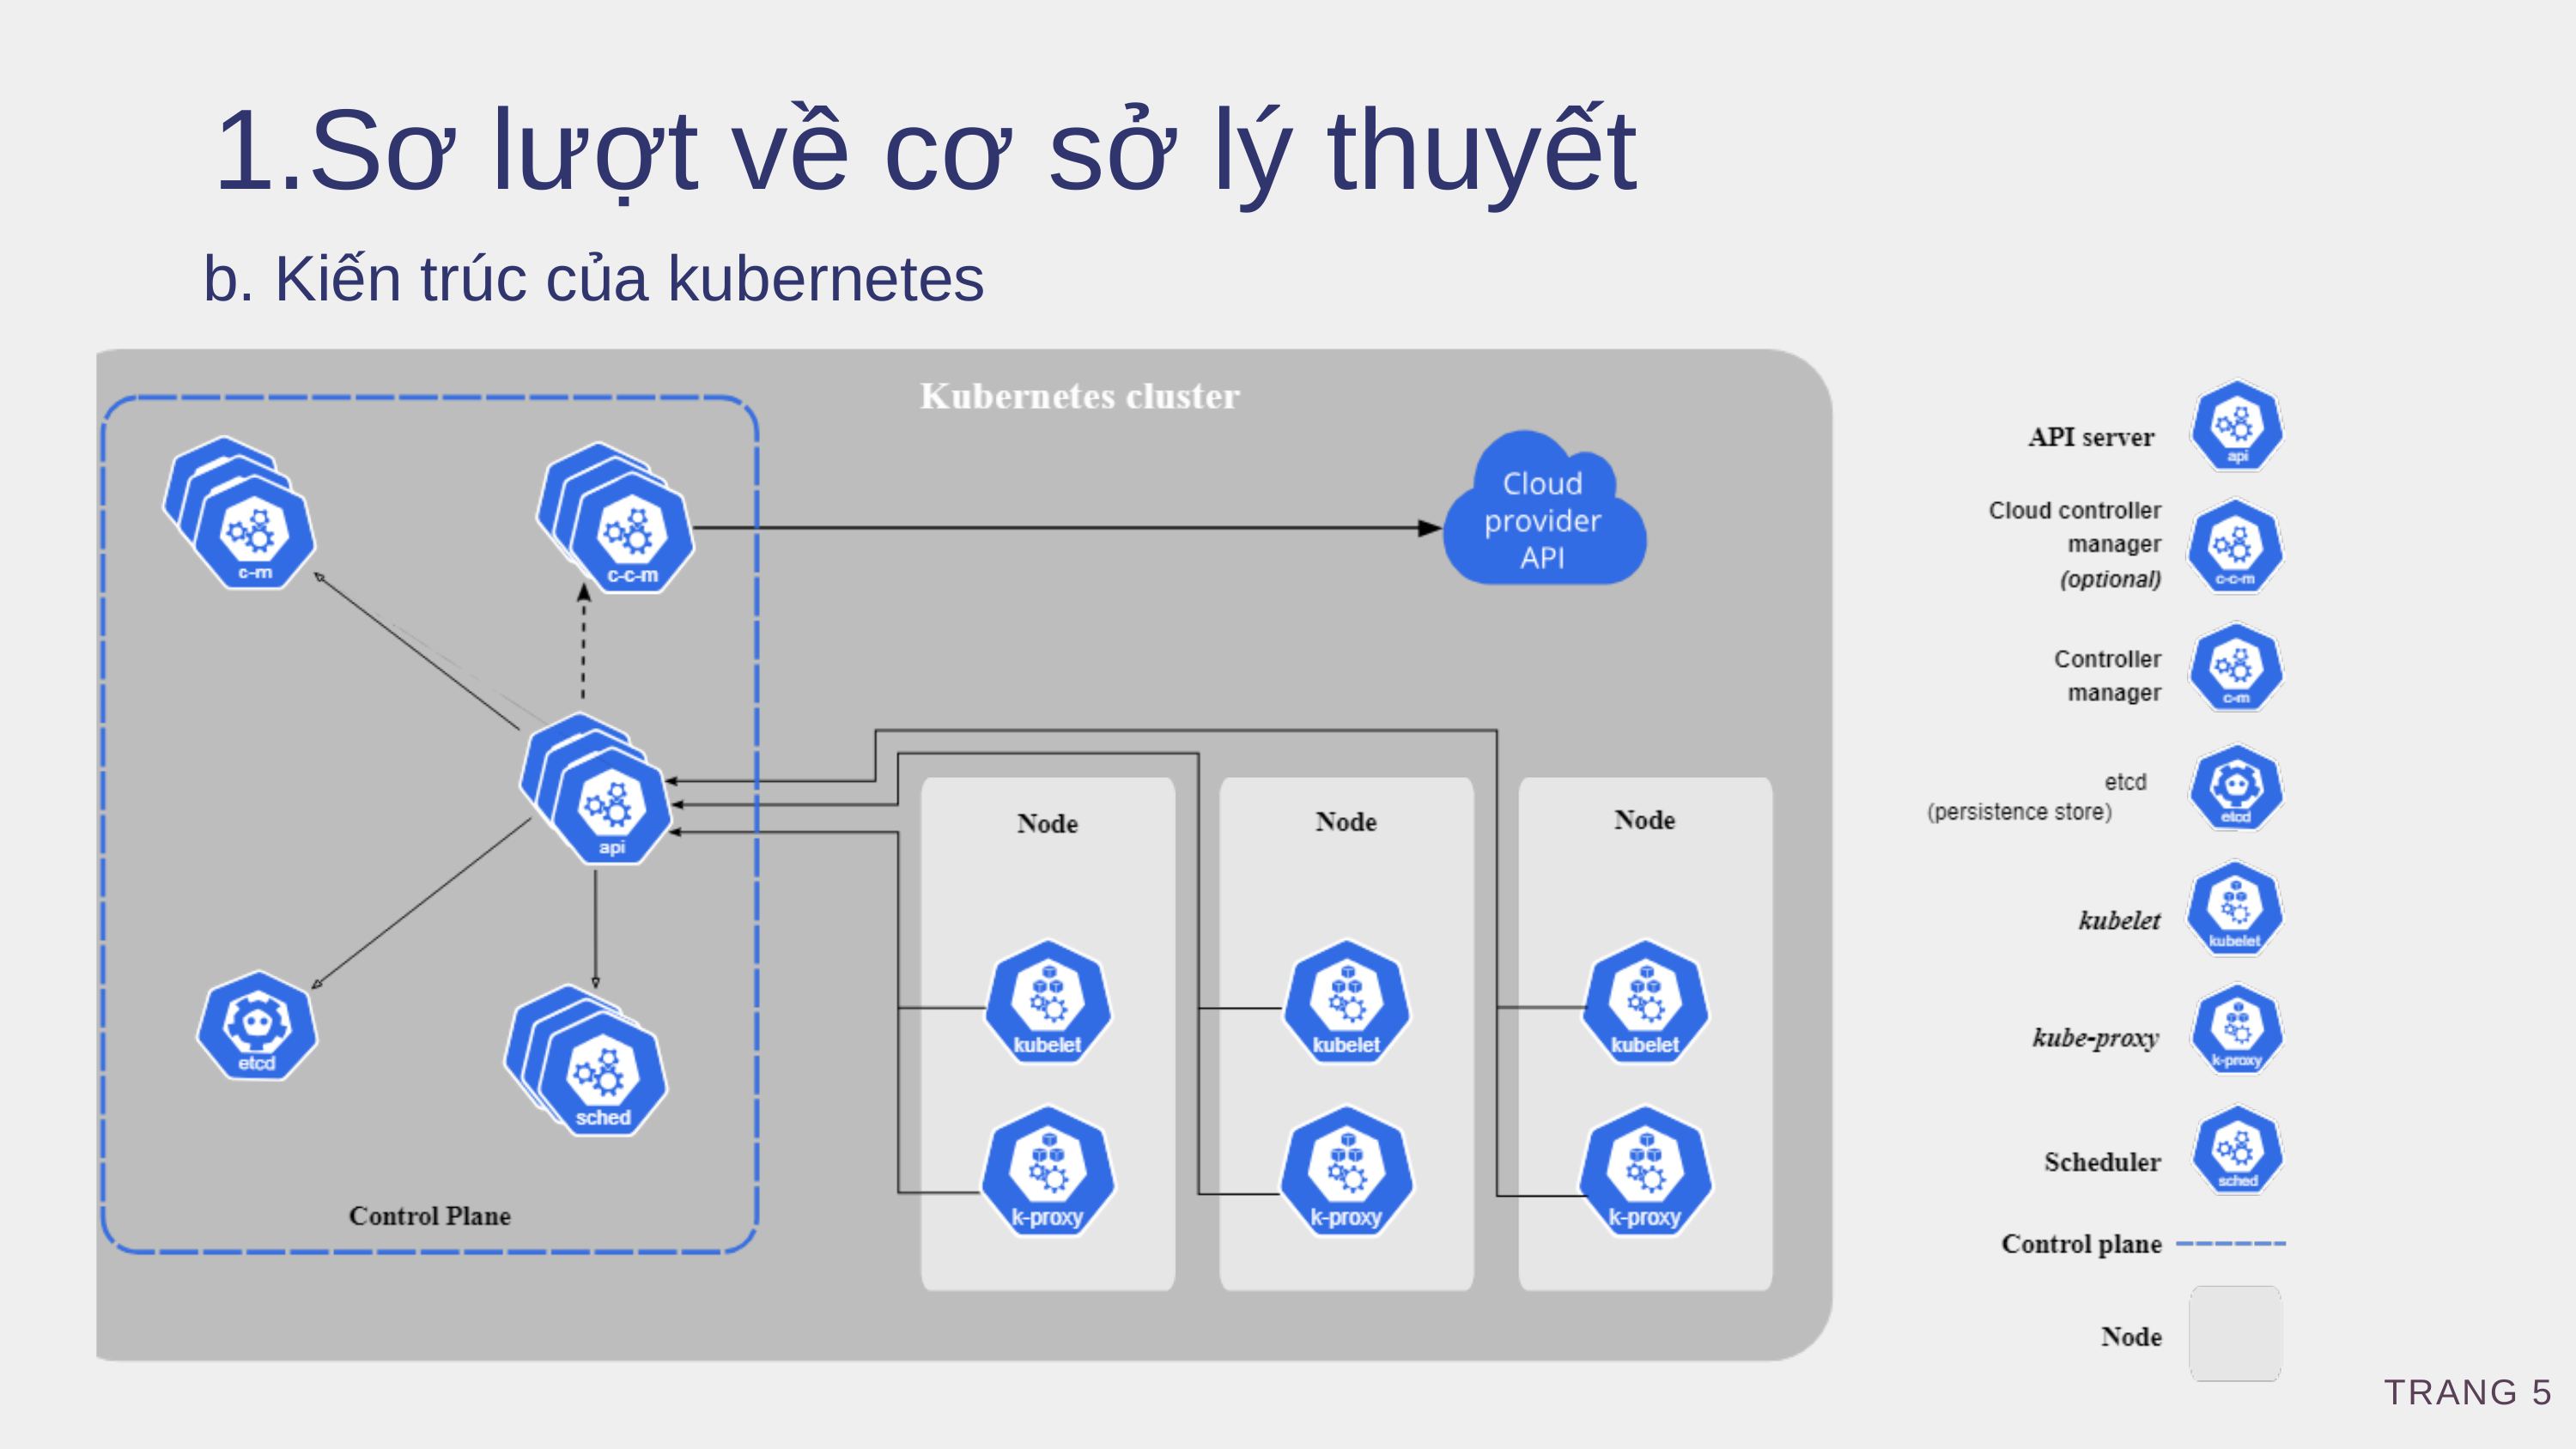

Sơ lượt về cơ sở lý thuyết
b. Kiến trúc của kubernetes

TRANG 5